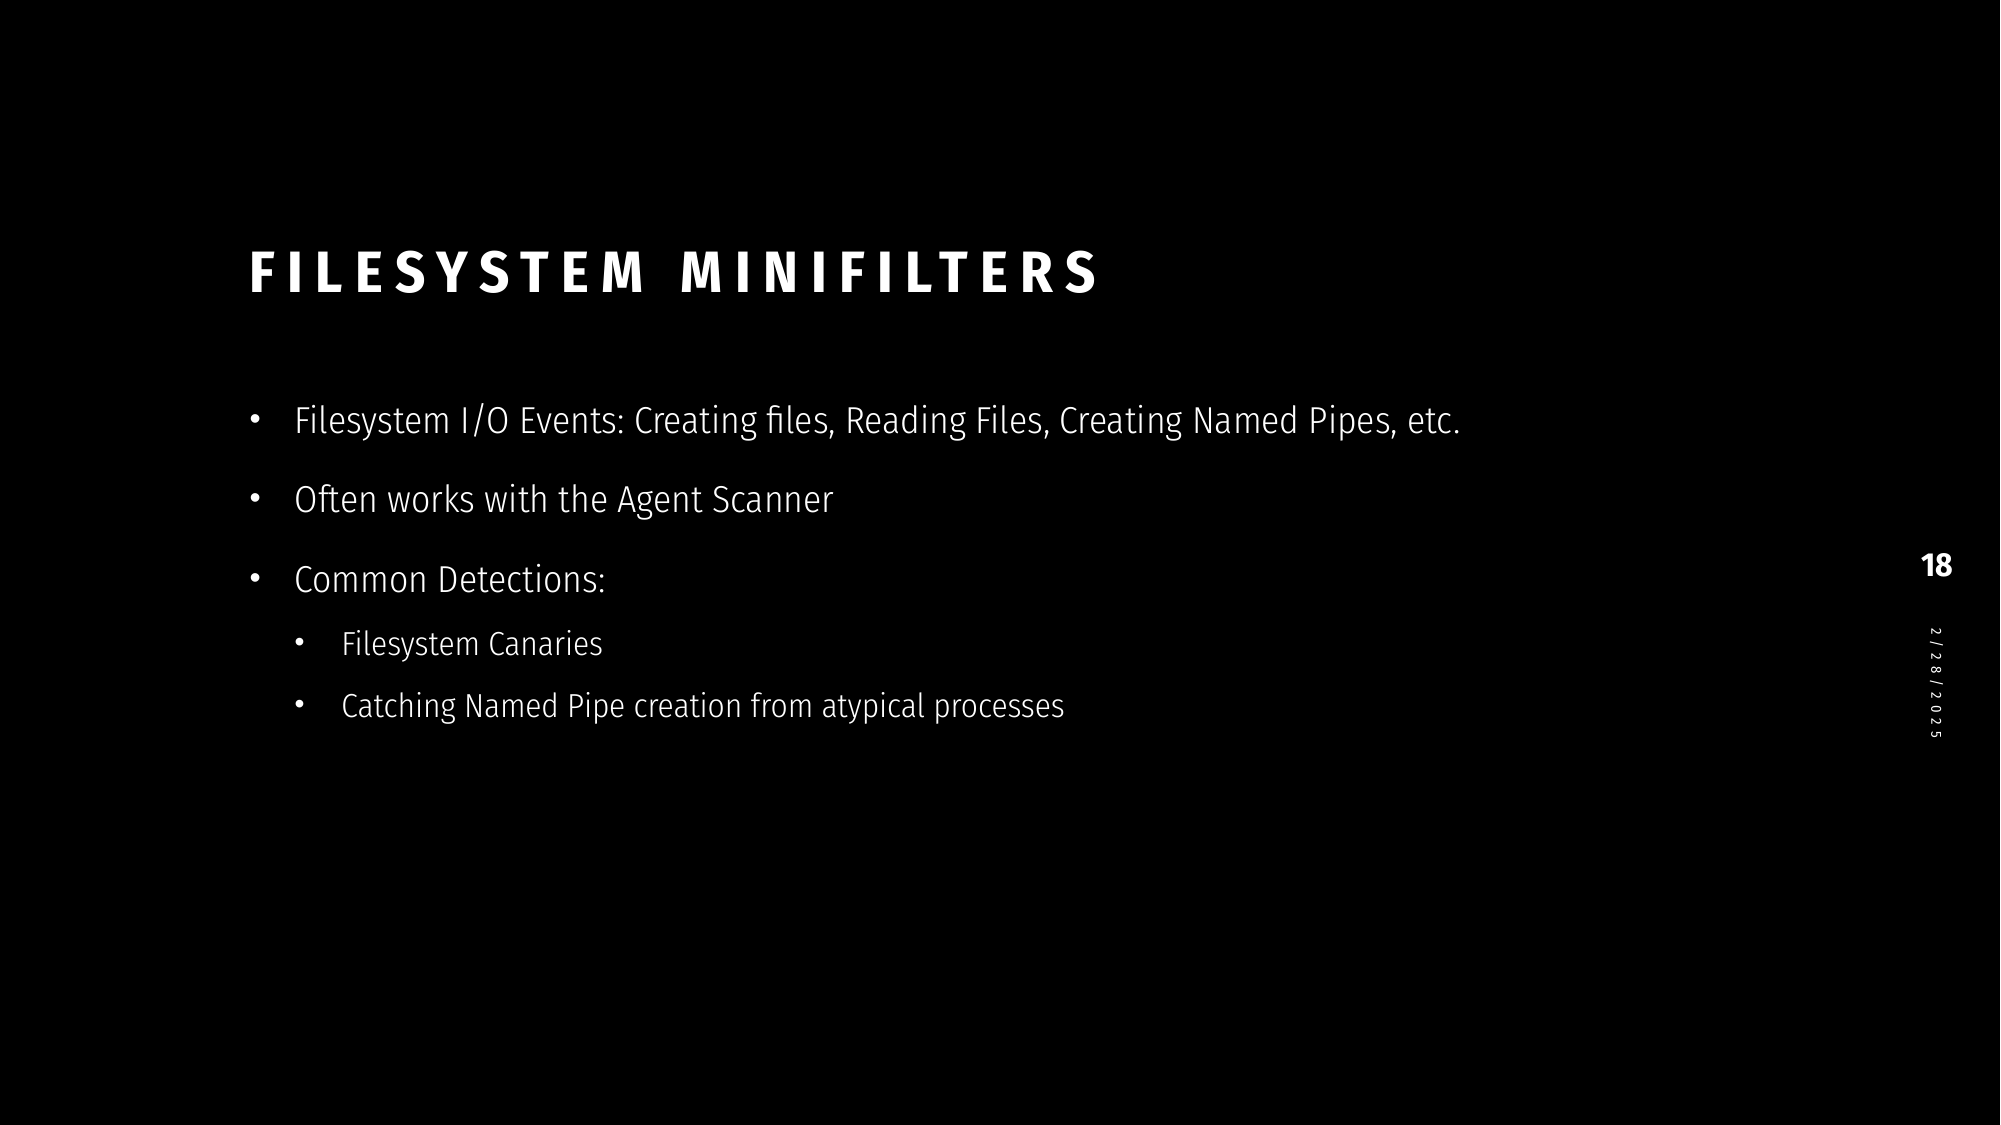

# Filesystem Minifilters

Filesystem I/O Events: Creating files, Reading Files, Creating Named Pipes, etc.
Often works with the Agent Scanner
Common Detections:
Filesystem Canaries
Catching Named Pipe creation from atypical processes

18
2/28/2025